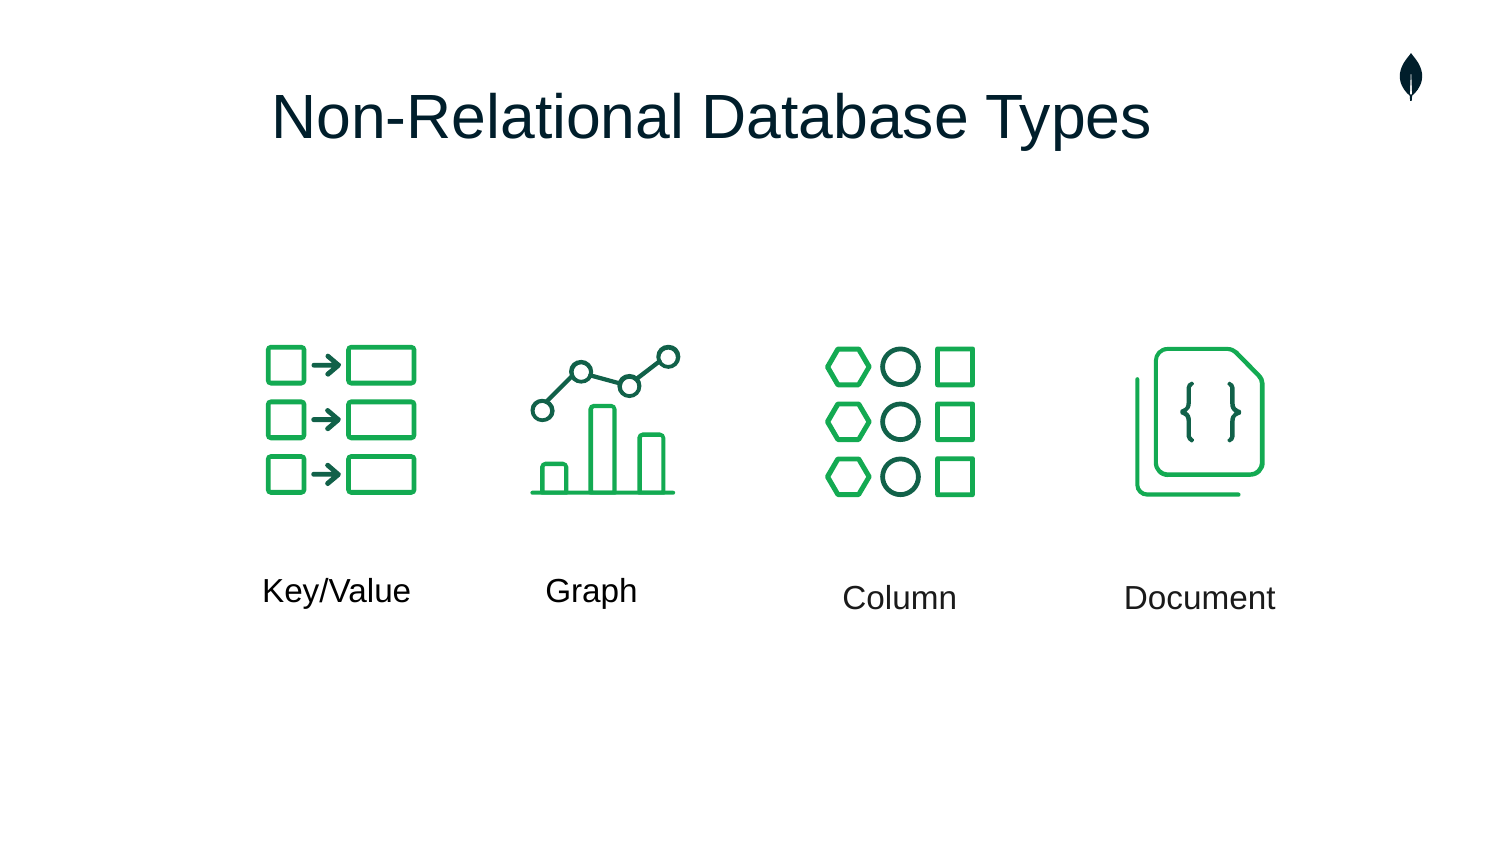

# Non-Relational Database Types

Graph

Key/Value

Column

Document